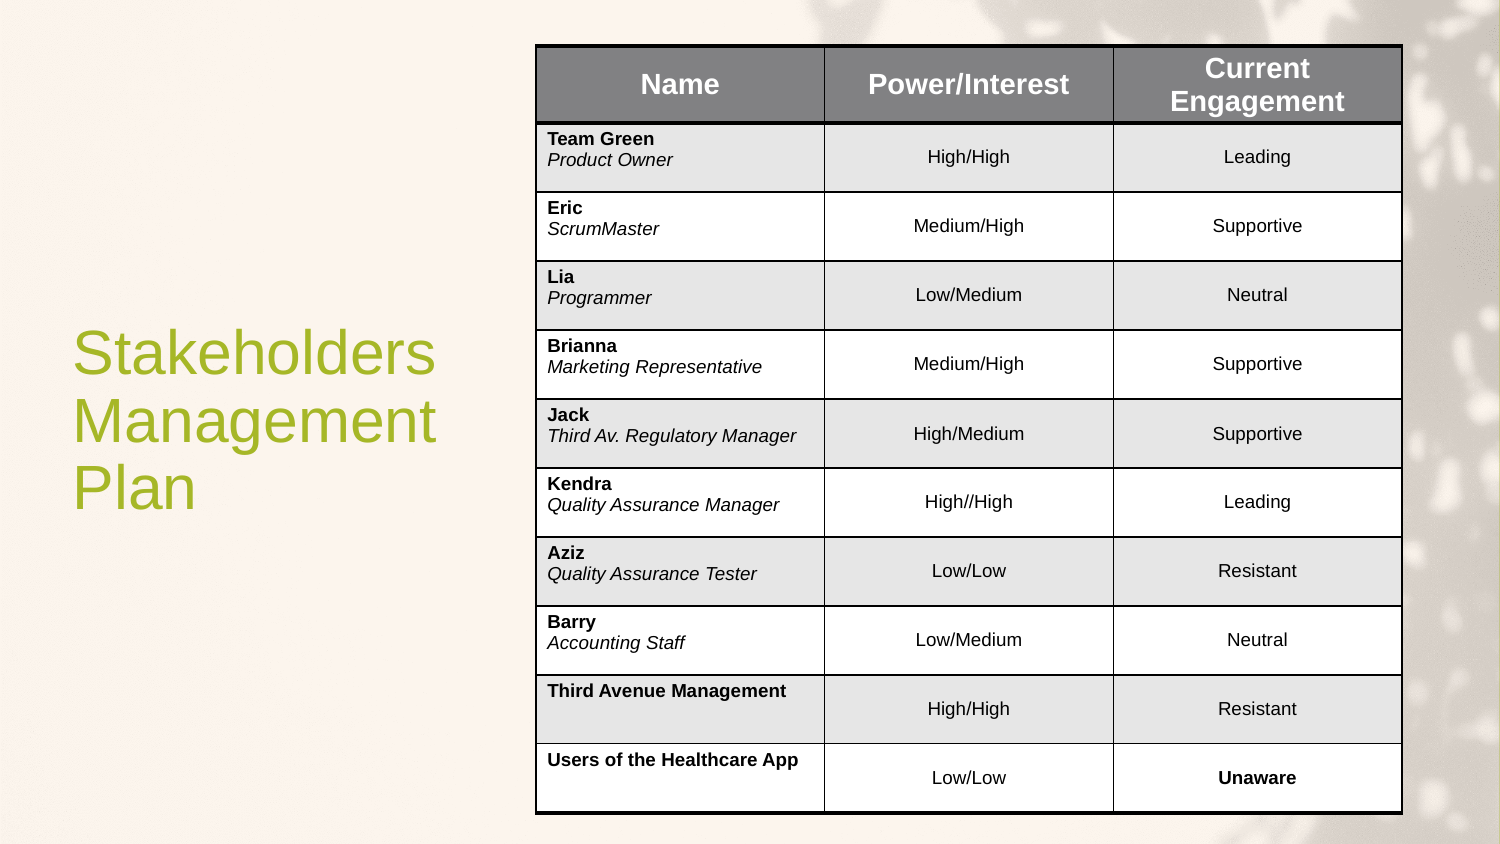

| Name | Power/Interest | Current Engagement |
| --- | --- | --- |
| Team Green Product Owner | High/High | Leading |
| Eric ScrumMaster | Medium/High | Supportive |
| Lia Programmer | Low/Medium | Neutral |
| Brianna Marketing Representative | Medium/High | Supportive |
| Jack Third Av. Regulatory Manager | High/Medium | Supportive |
| Kendra Quality Assurance Manager | High//High | Leading |
| Aziz Quality Assurance Tester | Low/Low | Resistant |
| Barry Accounting Staff | Low/Medium | Neutral |
| Third Avenue Management | High/High | Resistant |
| Users of the Healthcare App | Low/Low | Unaware |
# Stakeholders Management Plan